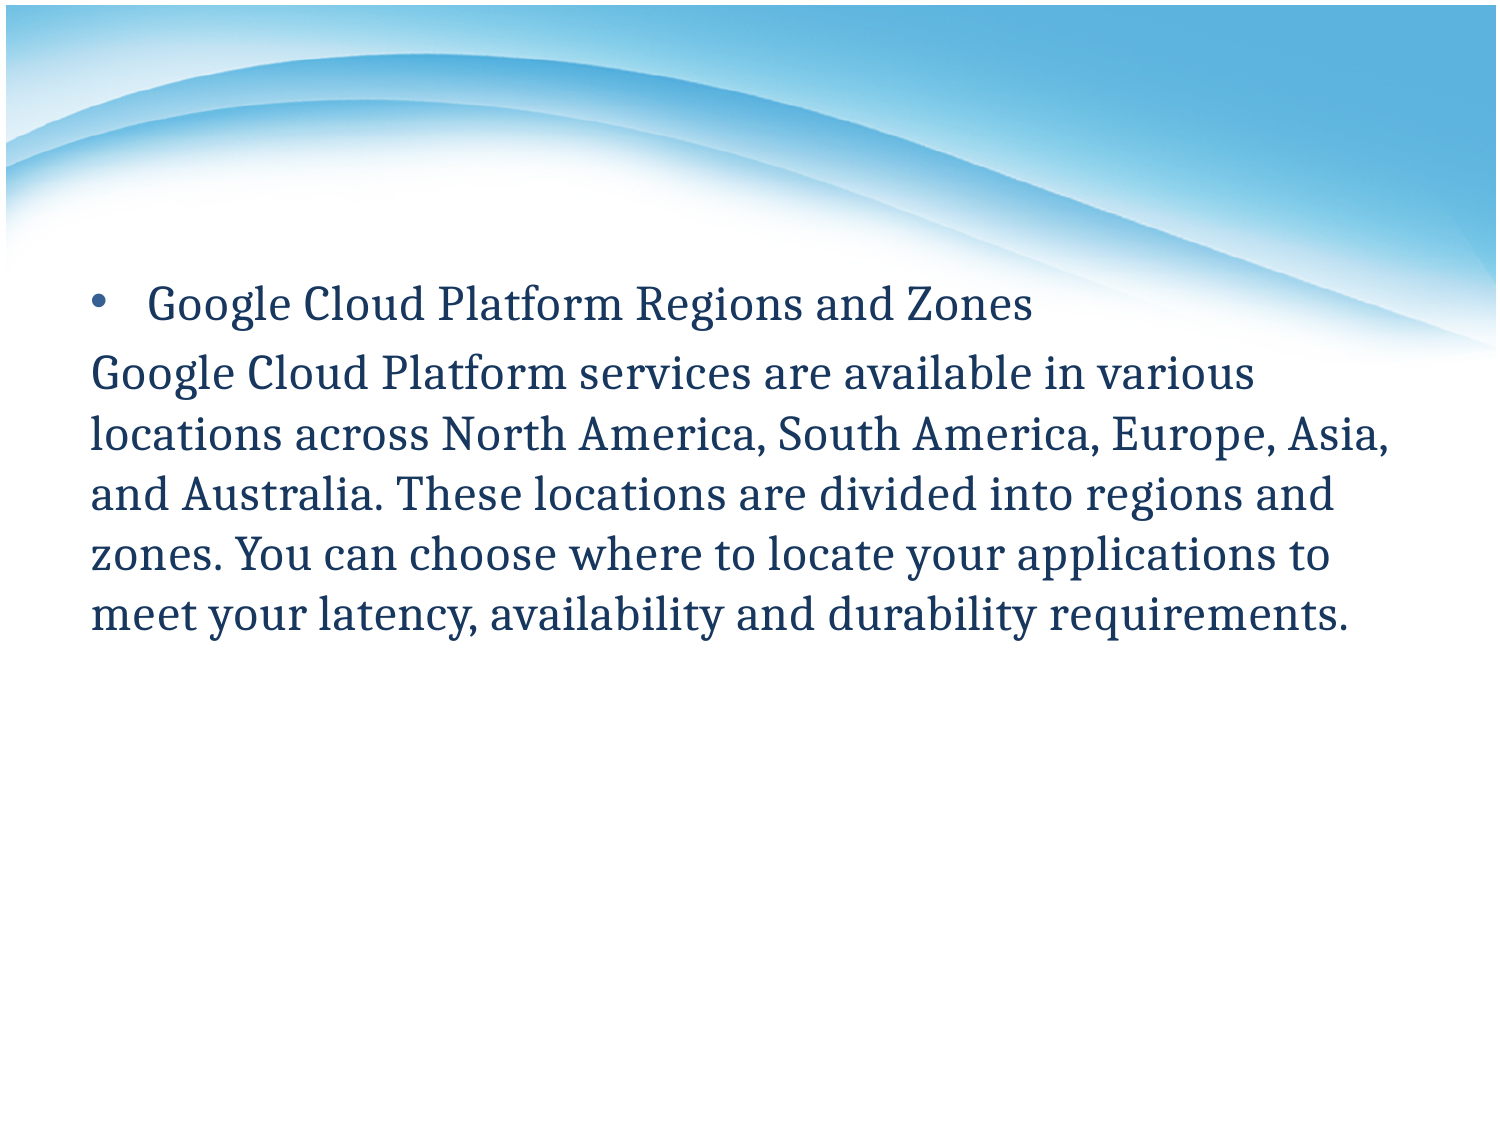

Google Cloud Platform Regions and Zones
Google Cloud Platform services are available in various locations across North America, South America, Europe, Asia, and Australia. These locations are divided into regions and zones. You can choose where to locate your applications to meet your latency, availability and durability requirements.